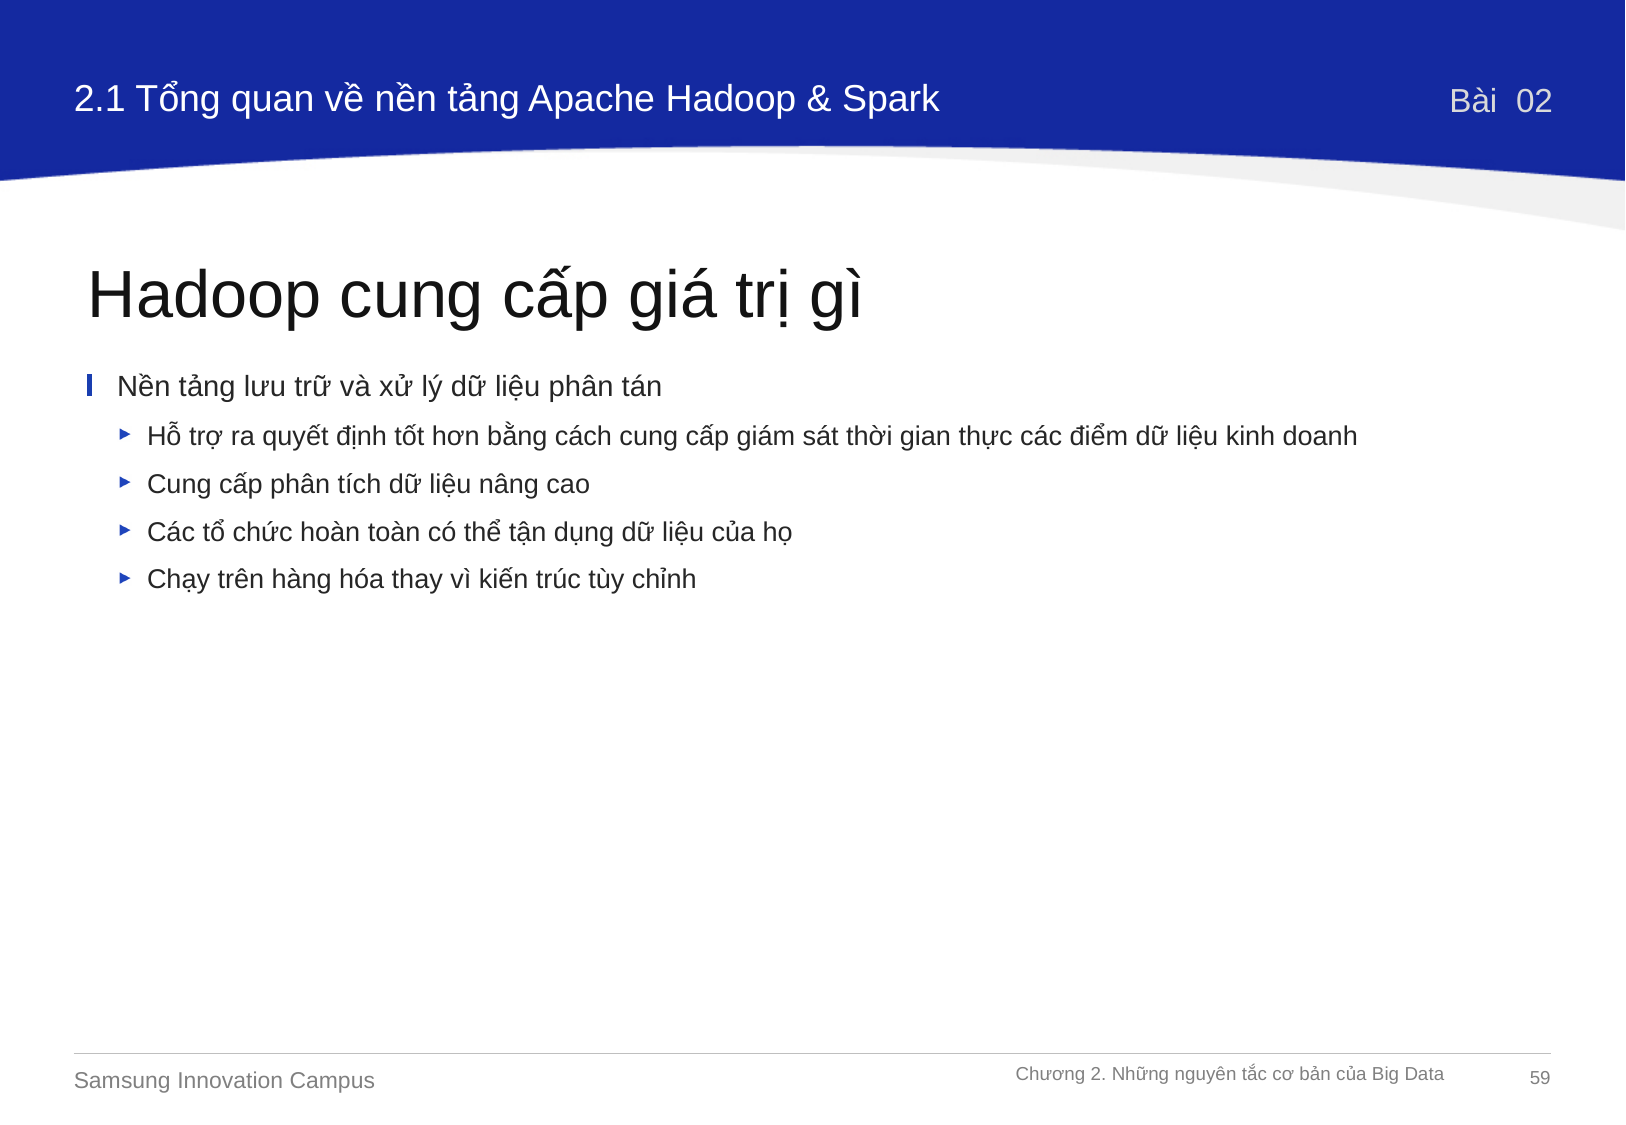

2.1 Tổng quan về nền tảng Apache Hadoop & Spark
Bài  02
Hadoop cung cấp giá trị gì
Nền tảng lưu trữ và xử lý dữ liệu phân tán
Hỗ trợ ra quyết định tốt hơn bằng cách cung cấp giám sát thời gian thực các điểm dữ liệu kinh doanh
Cung cấp phân tích dữ liệu nâng cao
Các tổ chức hoàn toàn có thể tận dụng dữ liệu của họ
Chạy trên hàng hóa thay vì kiến trúc tùy chỉnh